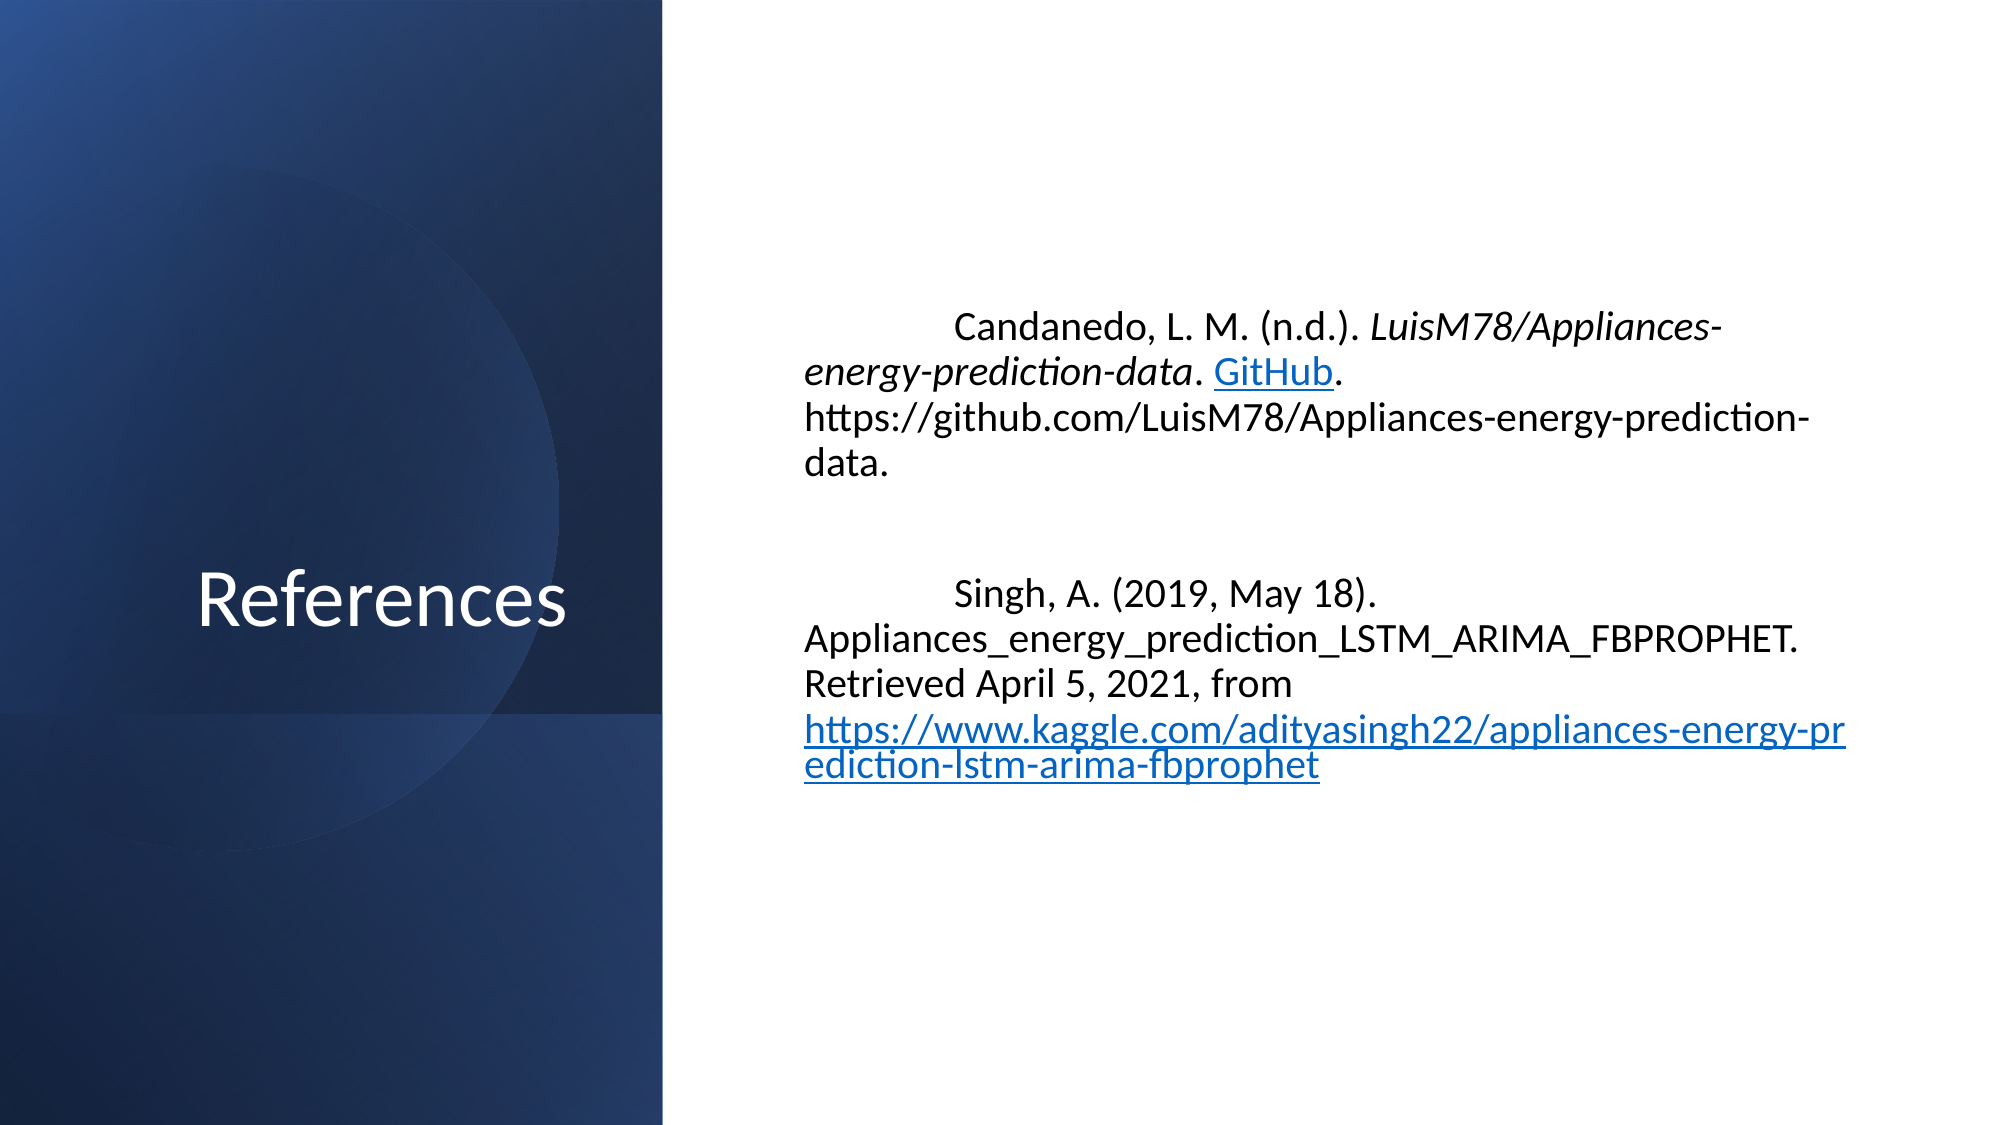

# References
	Candanedo, L. M. (n.d.). LuisM78/Appliances-energy-prediction-data. GitHub.  https://github.com/LuisM78/Appliances-energy-prediction-data.

	Singh, A. (2019, May 18). Appliances_energy_prediction_LSTM_ARIMA_FBPROPHET. Retrieved April 5, 2021, from https://www.kaggle.com/adityasingh22/appliances-energy-prediction-lstm-arima-fbprophet